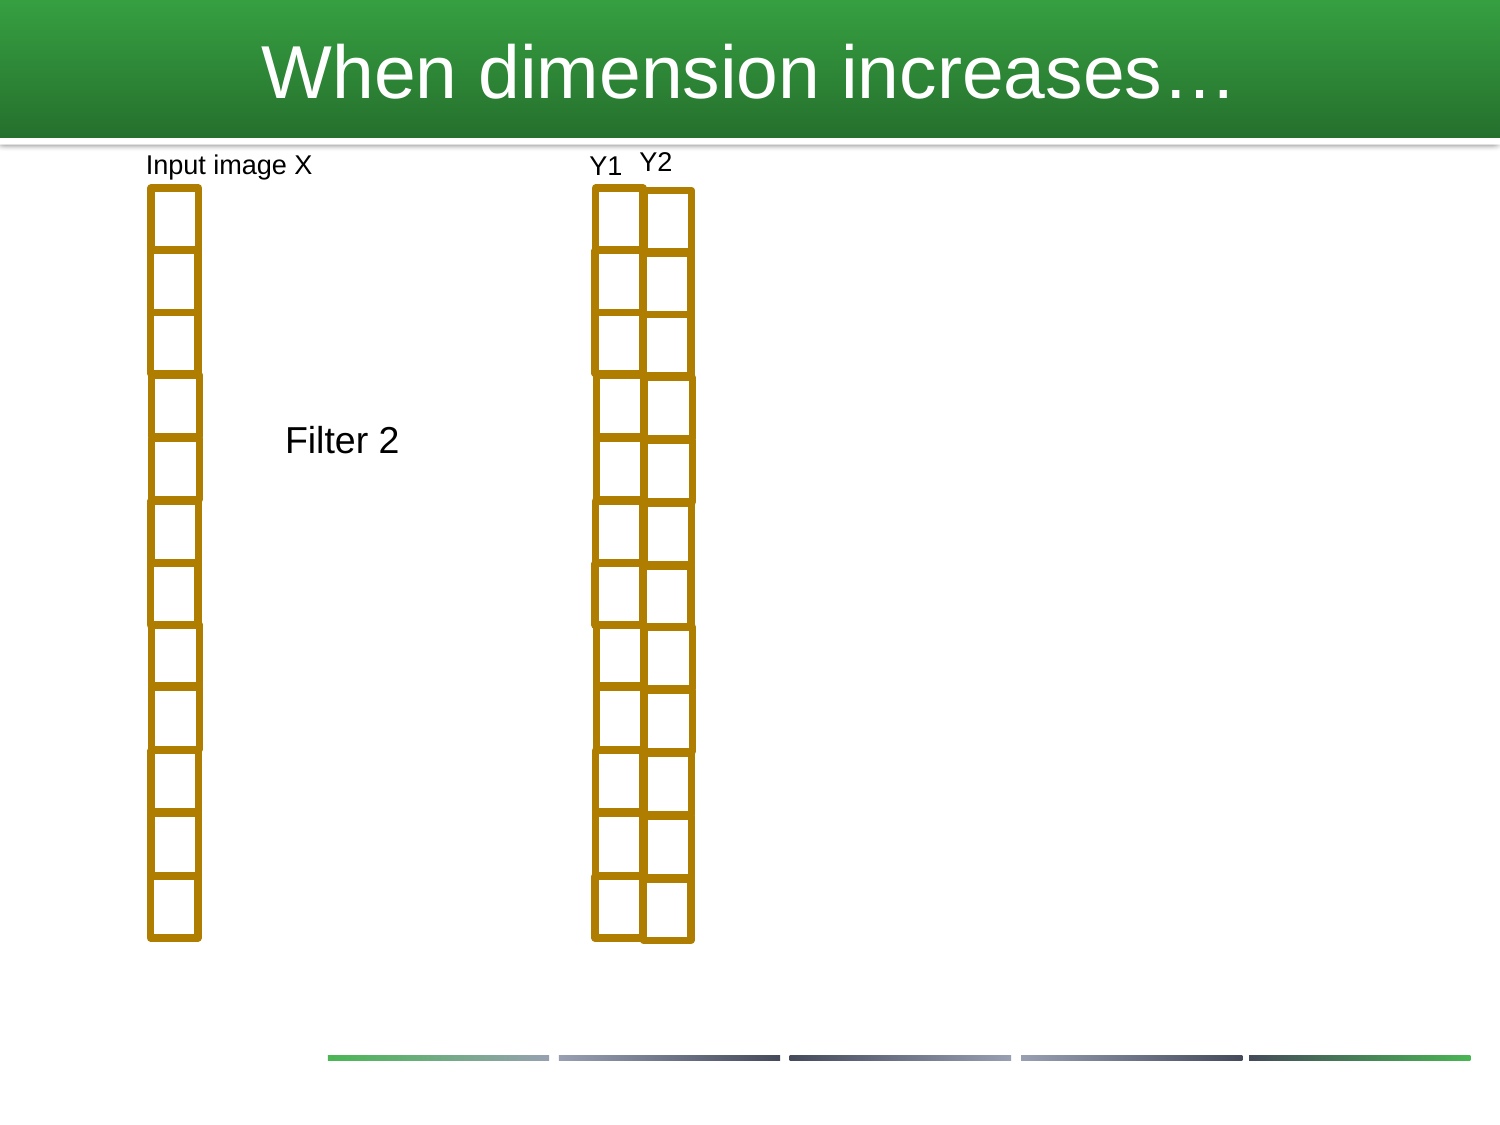

# When dimension increases…
Y2
Input image X
Y1

Filter 2